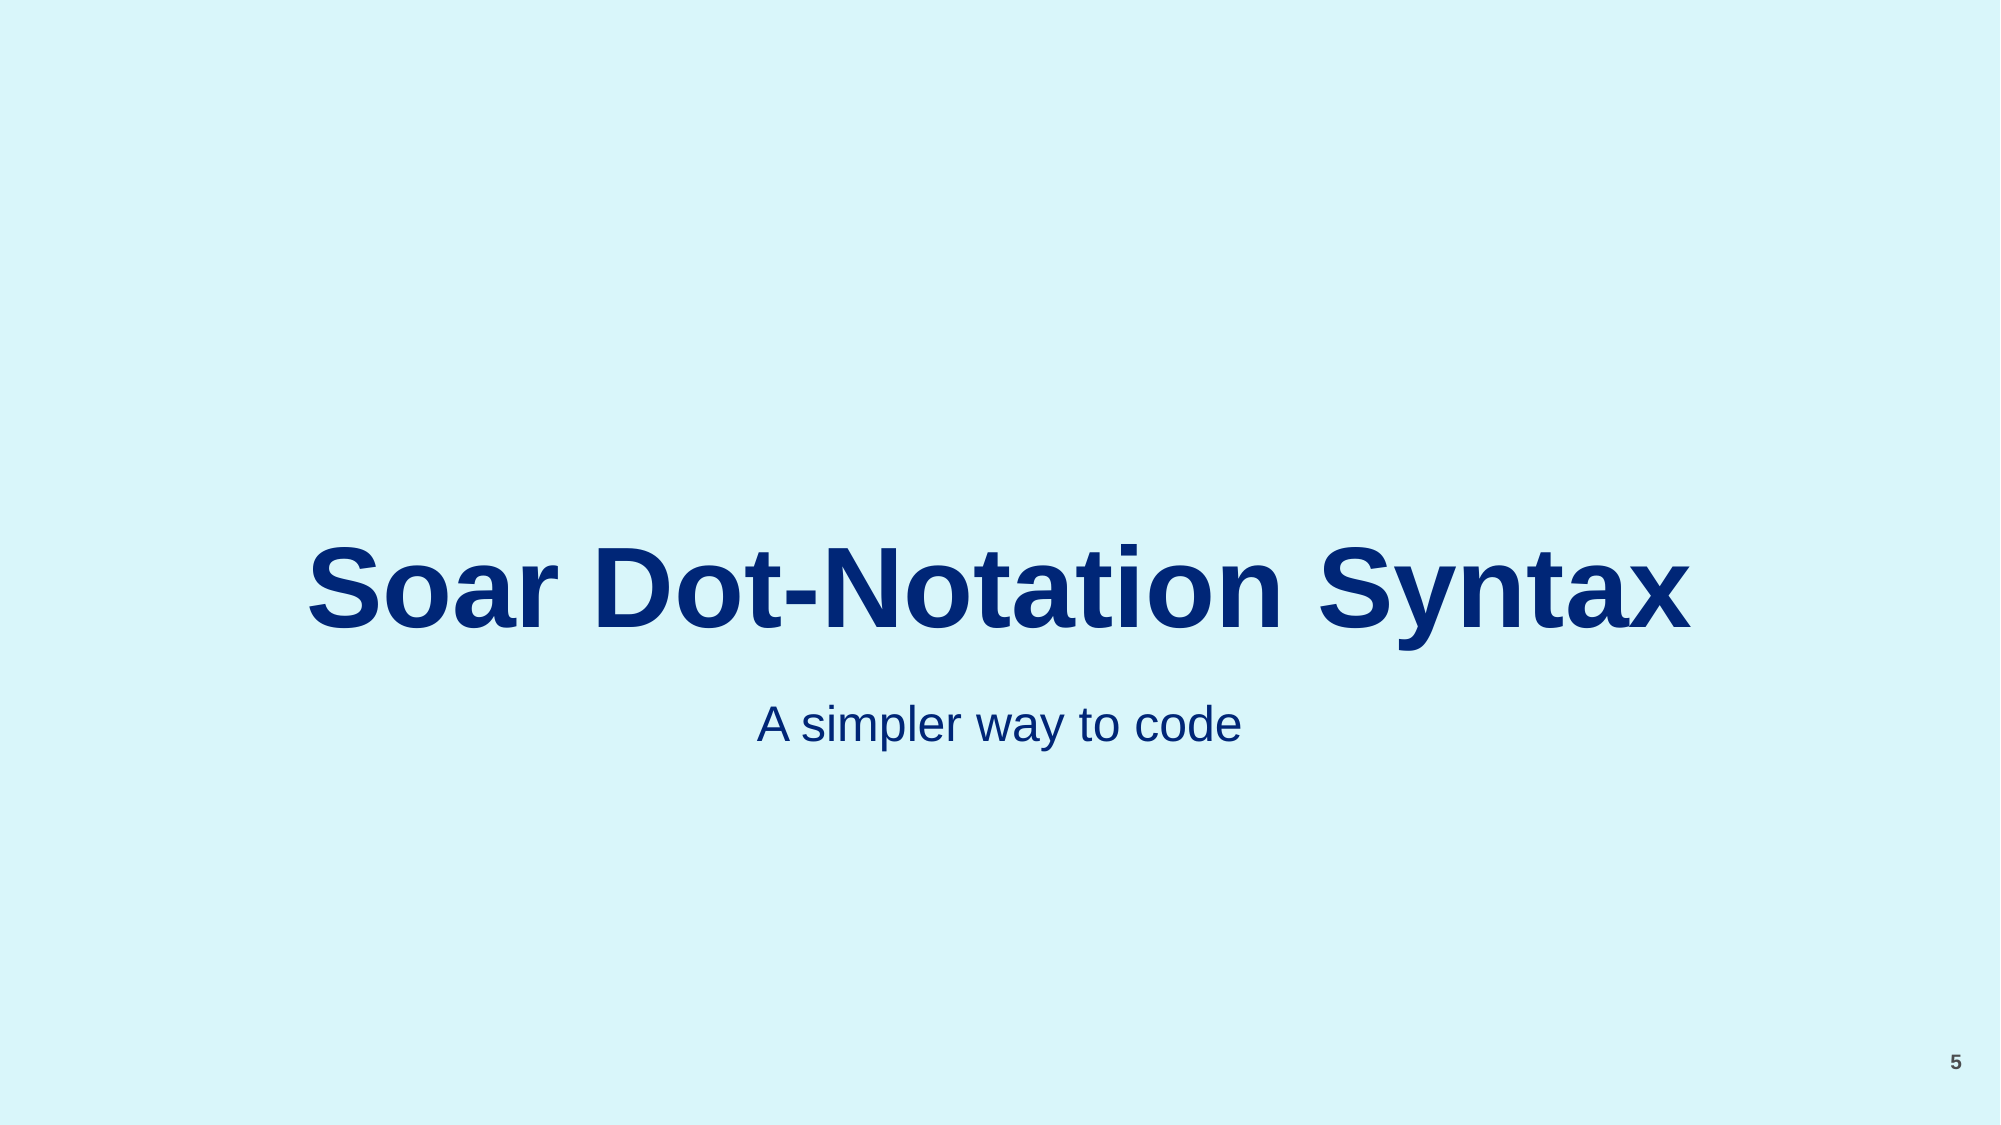

# Soar Dot-Notation Syntax
A simpler way to code